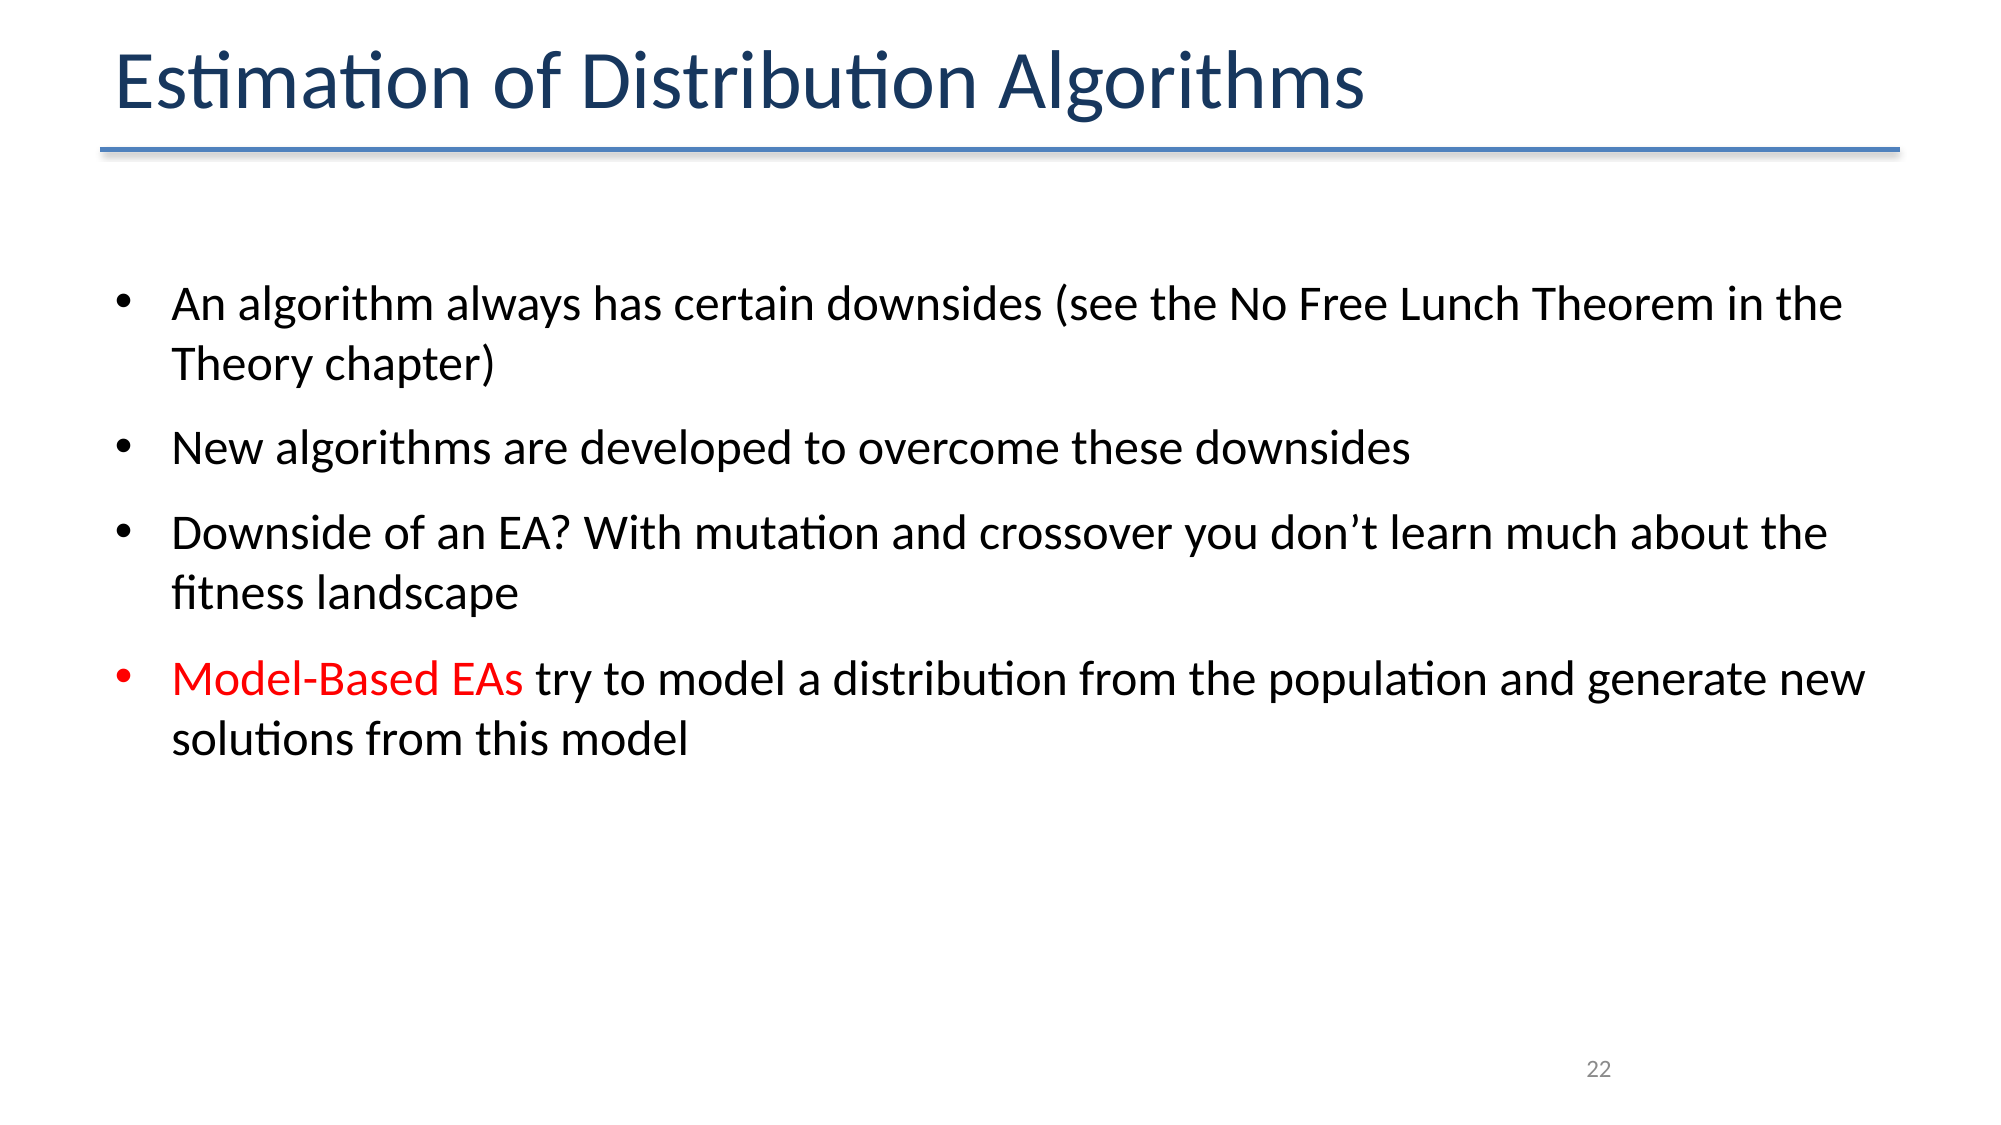

# Estimation of Distribution Algorithms
An algorithm always has certain downsides (see the No Free Lunch Theorem in the Theory chapter)
New algorithms are developed to overcome these downsides
Downside of an EA? With mutation and crossover you don’t learn much about the fitness landscape
Model-Based EAs try to model a distribution from the population and generate new solutions from this model

22